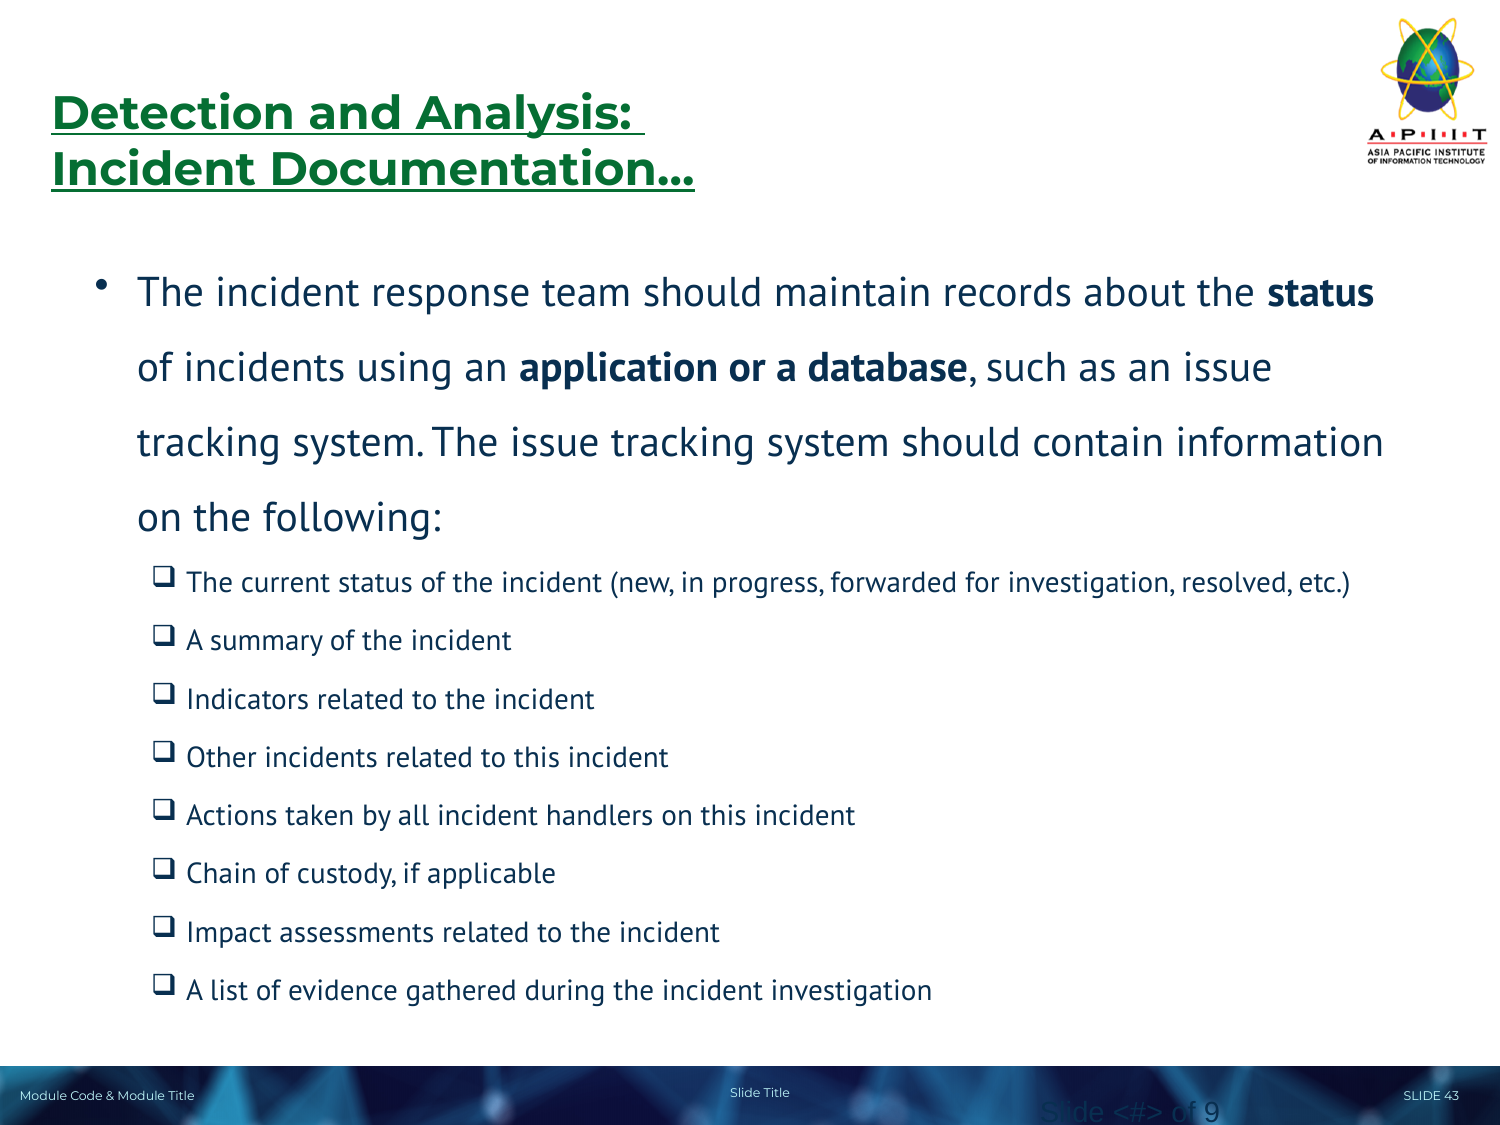

# Detection and Analysis: Incident Documentation…
The incident response team should maintain records about the status of incidents using an application or a database, such as an issue tracking system. The issue tracking system should contain information on the following:
The current status of the incident (new, in progress, forwarded for investigation, resolved, etc.)
A summary of the incident
Indicators related to the incident
Other incidents related to this incident
Actions taken by all incident handlers on this incident
Chain of custody, if applicable
Impact assessments related to the incident
A list of evidence gathered during the incident investigation
Slide <#> of 9